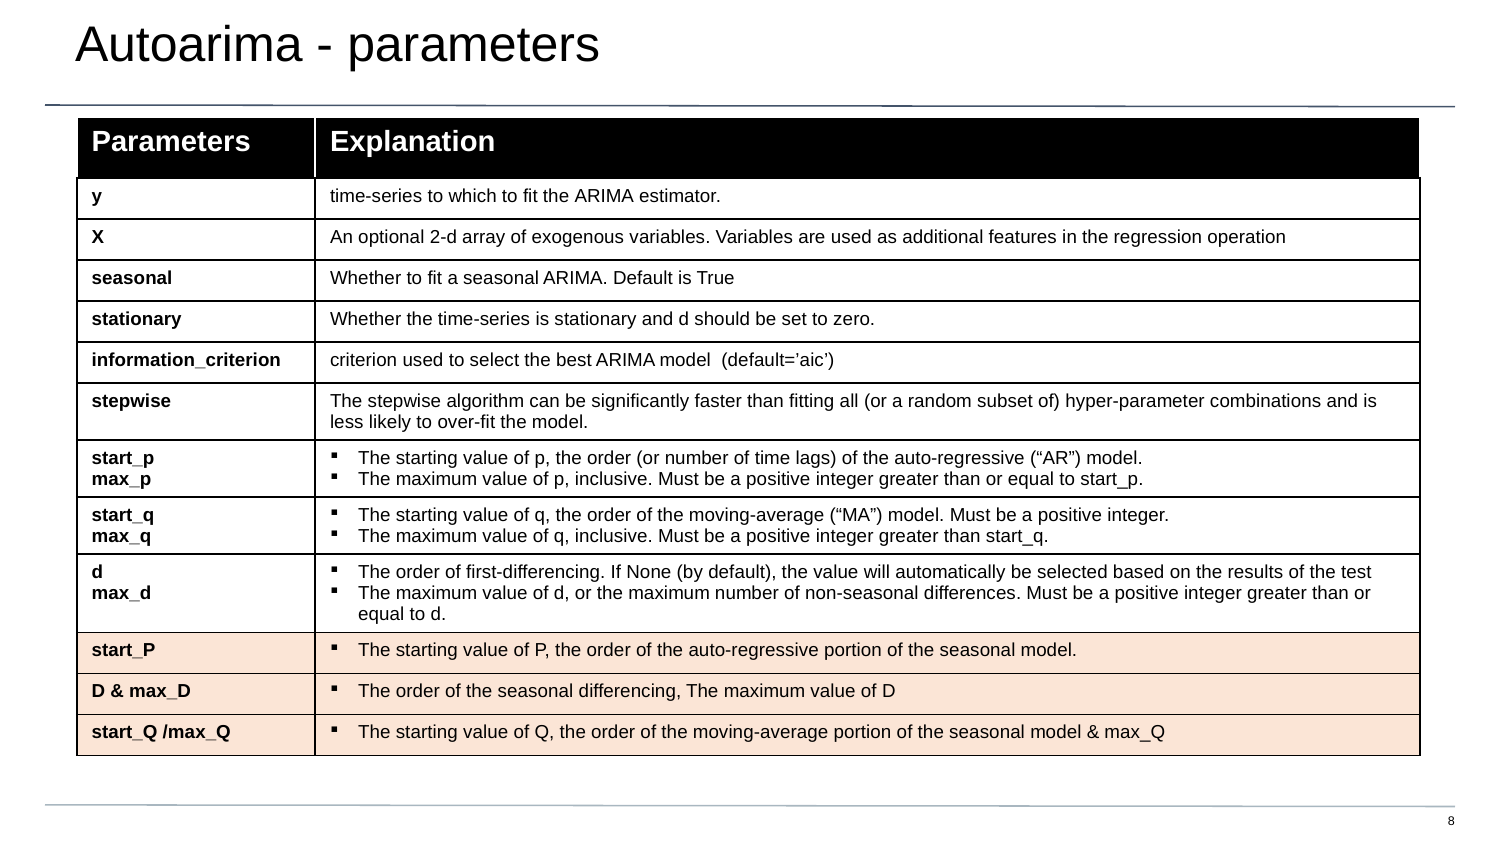

# Autoarima - parameters
| Parameters | Explanation |
| --- | --- |
| y | time-series to which to fit the ARIMA estimator. |
| X | An optional 2-d array of exogenous variables. Variables are used as additional features in the regression operation |
| seasonal | Whether to fit a seasonal ARIMA. Default is True |
| stationary | Whether the time-series is stationary and d should be set to zero. |
| information\_criterion | criterion used to select the best ARIMA model  (default=’aic’) |
| stepwise | The stepwise algorithm can be significantly faster than fitting all (or a random subset of) hyper-parameter combinations and is less likely to over-fit the model. |
| start\_p max\_p | The starting value of p, the order (or number of time lags) of the auto-regressive (“AR”) model. The maximum value of p, inclusive. Must be a positive integer greater than or equal to start\_p. |
| start\_q max\_q | The starting value of q, the order of the moving-average (“MA”) model. Must be a positive integer. The maximum value of q, inclusive. Must be a positive integer greater than start\_q. |
| d  max\_d | The order of first-differencing. If None (by default), the value will automatically be selected based on the results of the test The maximum value of d, or the maximum number of non-seasonal differences. Must be a positive integer greater than or equal to d. |
| start\_P | The starting value of P, the order of the auto-regressive portion of the seasonal model. |
| D & max\_D | The order of the seasonal differencing, The maximum value of D |
| start\_Q /max\_Q | The starting value of Q, the order of the moving-average portion of the seasonal model & max\_Q |